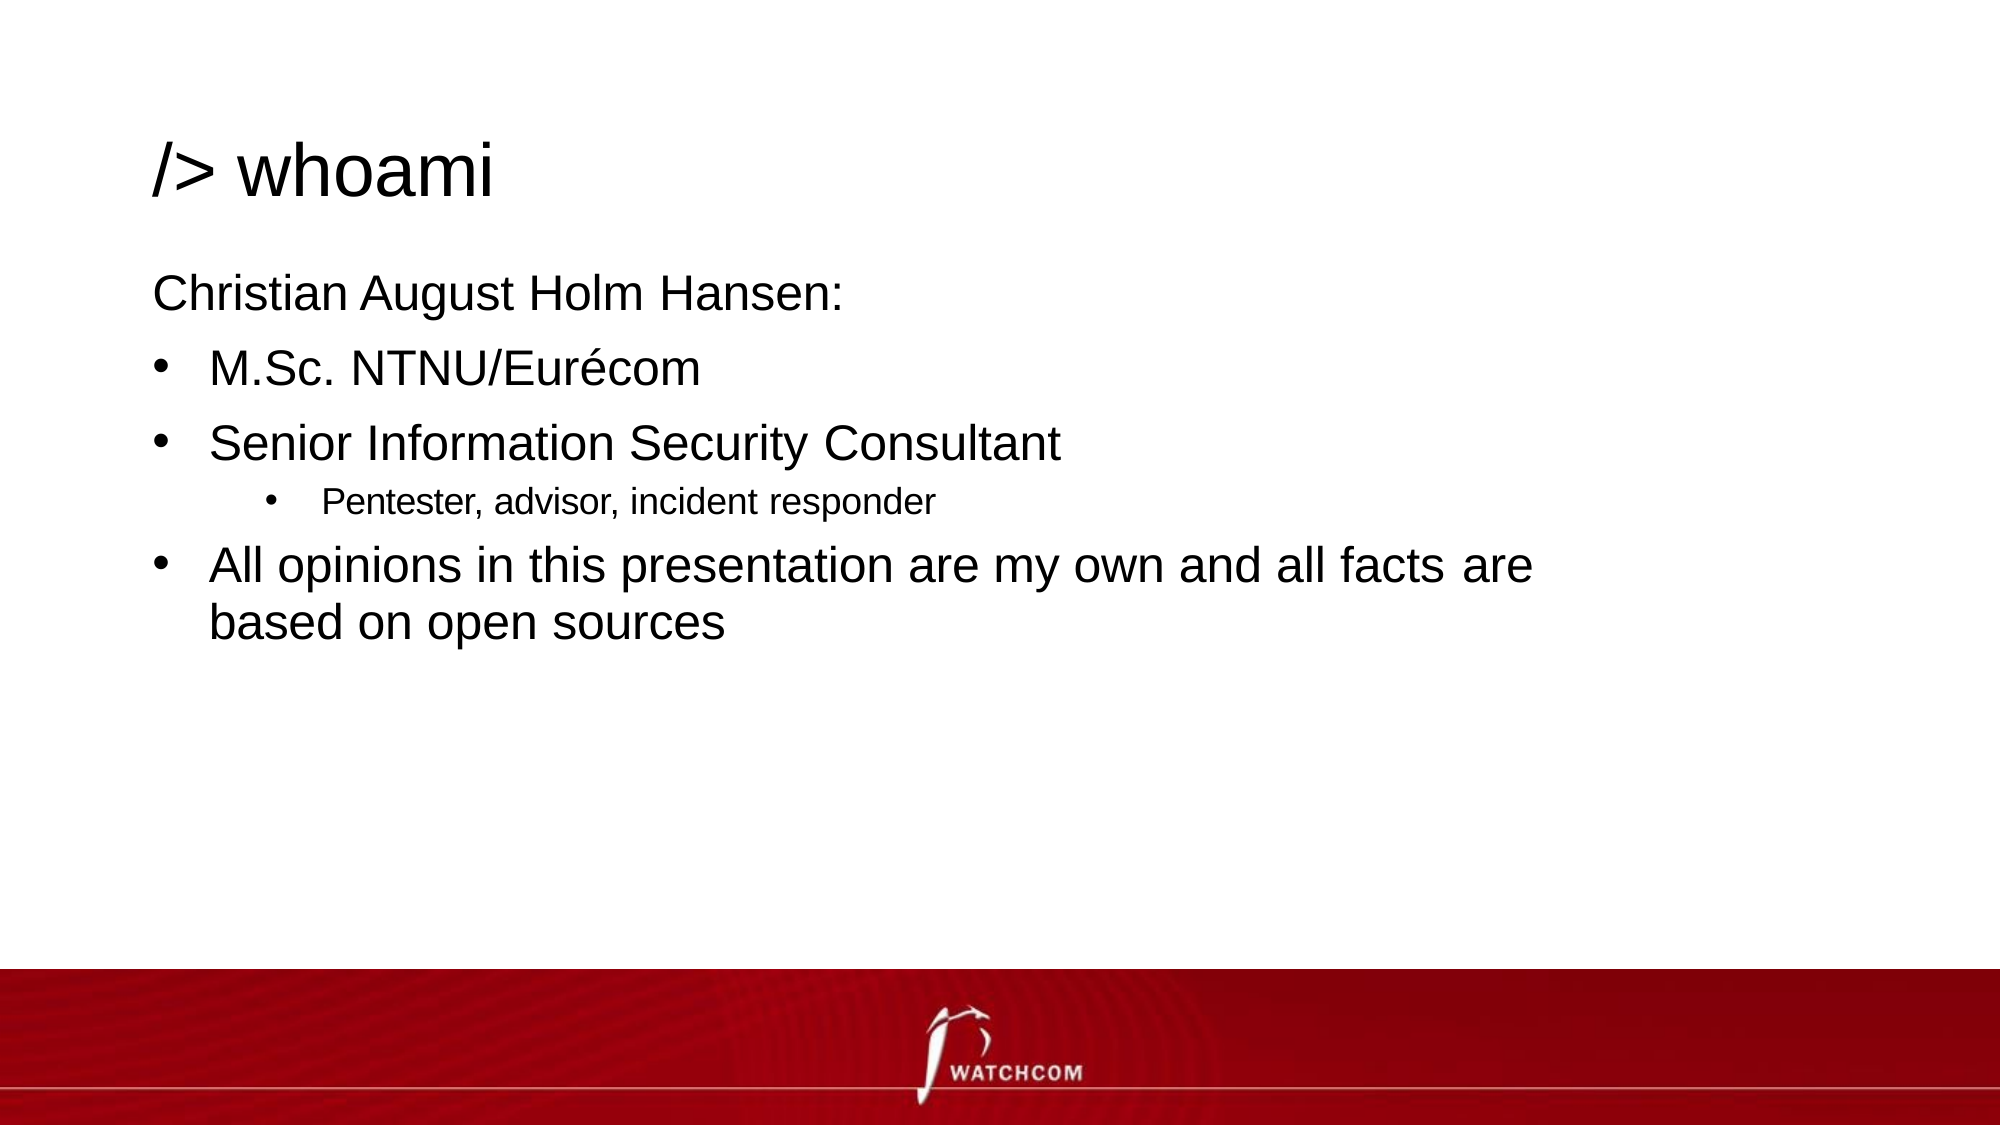

# /> whoami
Christian August Holm Hansen:
M.Sc. NTNU/Eurécom
Senior Information Security Consultant
Pentester, advisor, incident responder
All opinions in this presentation are my own and all facts are
based on open sources